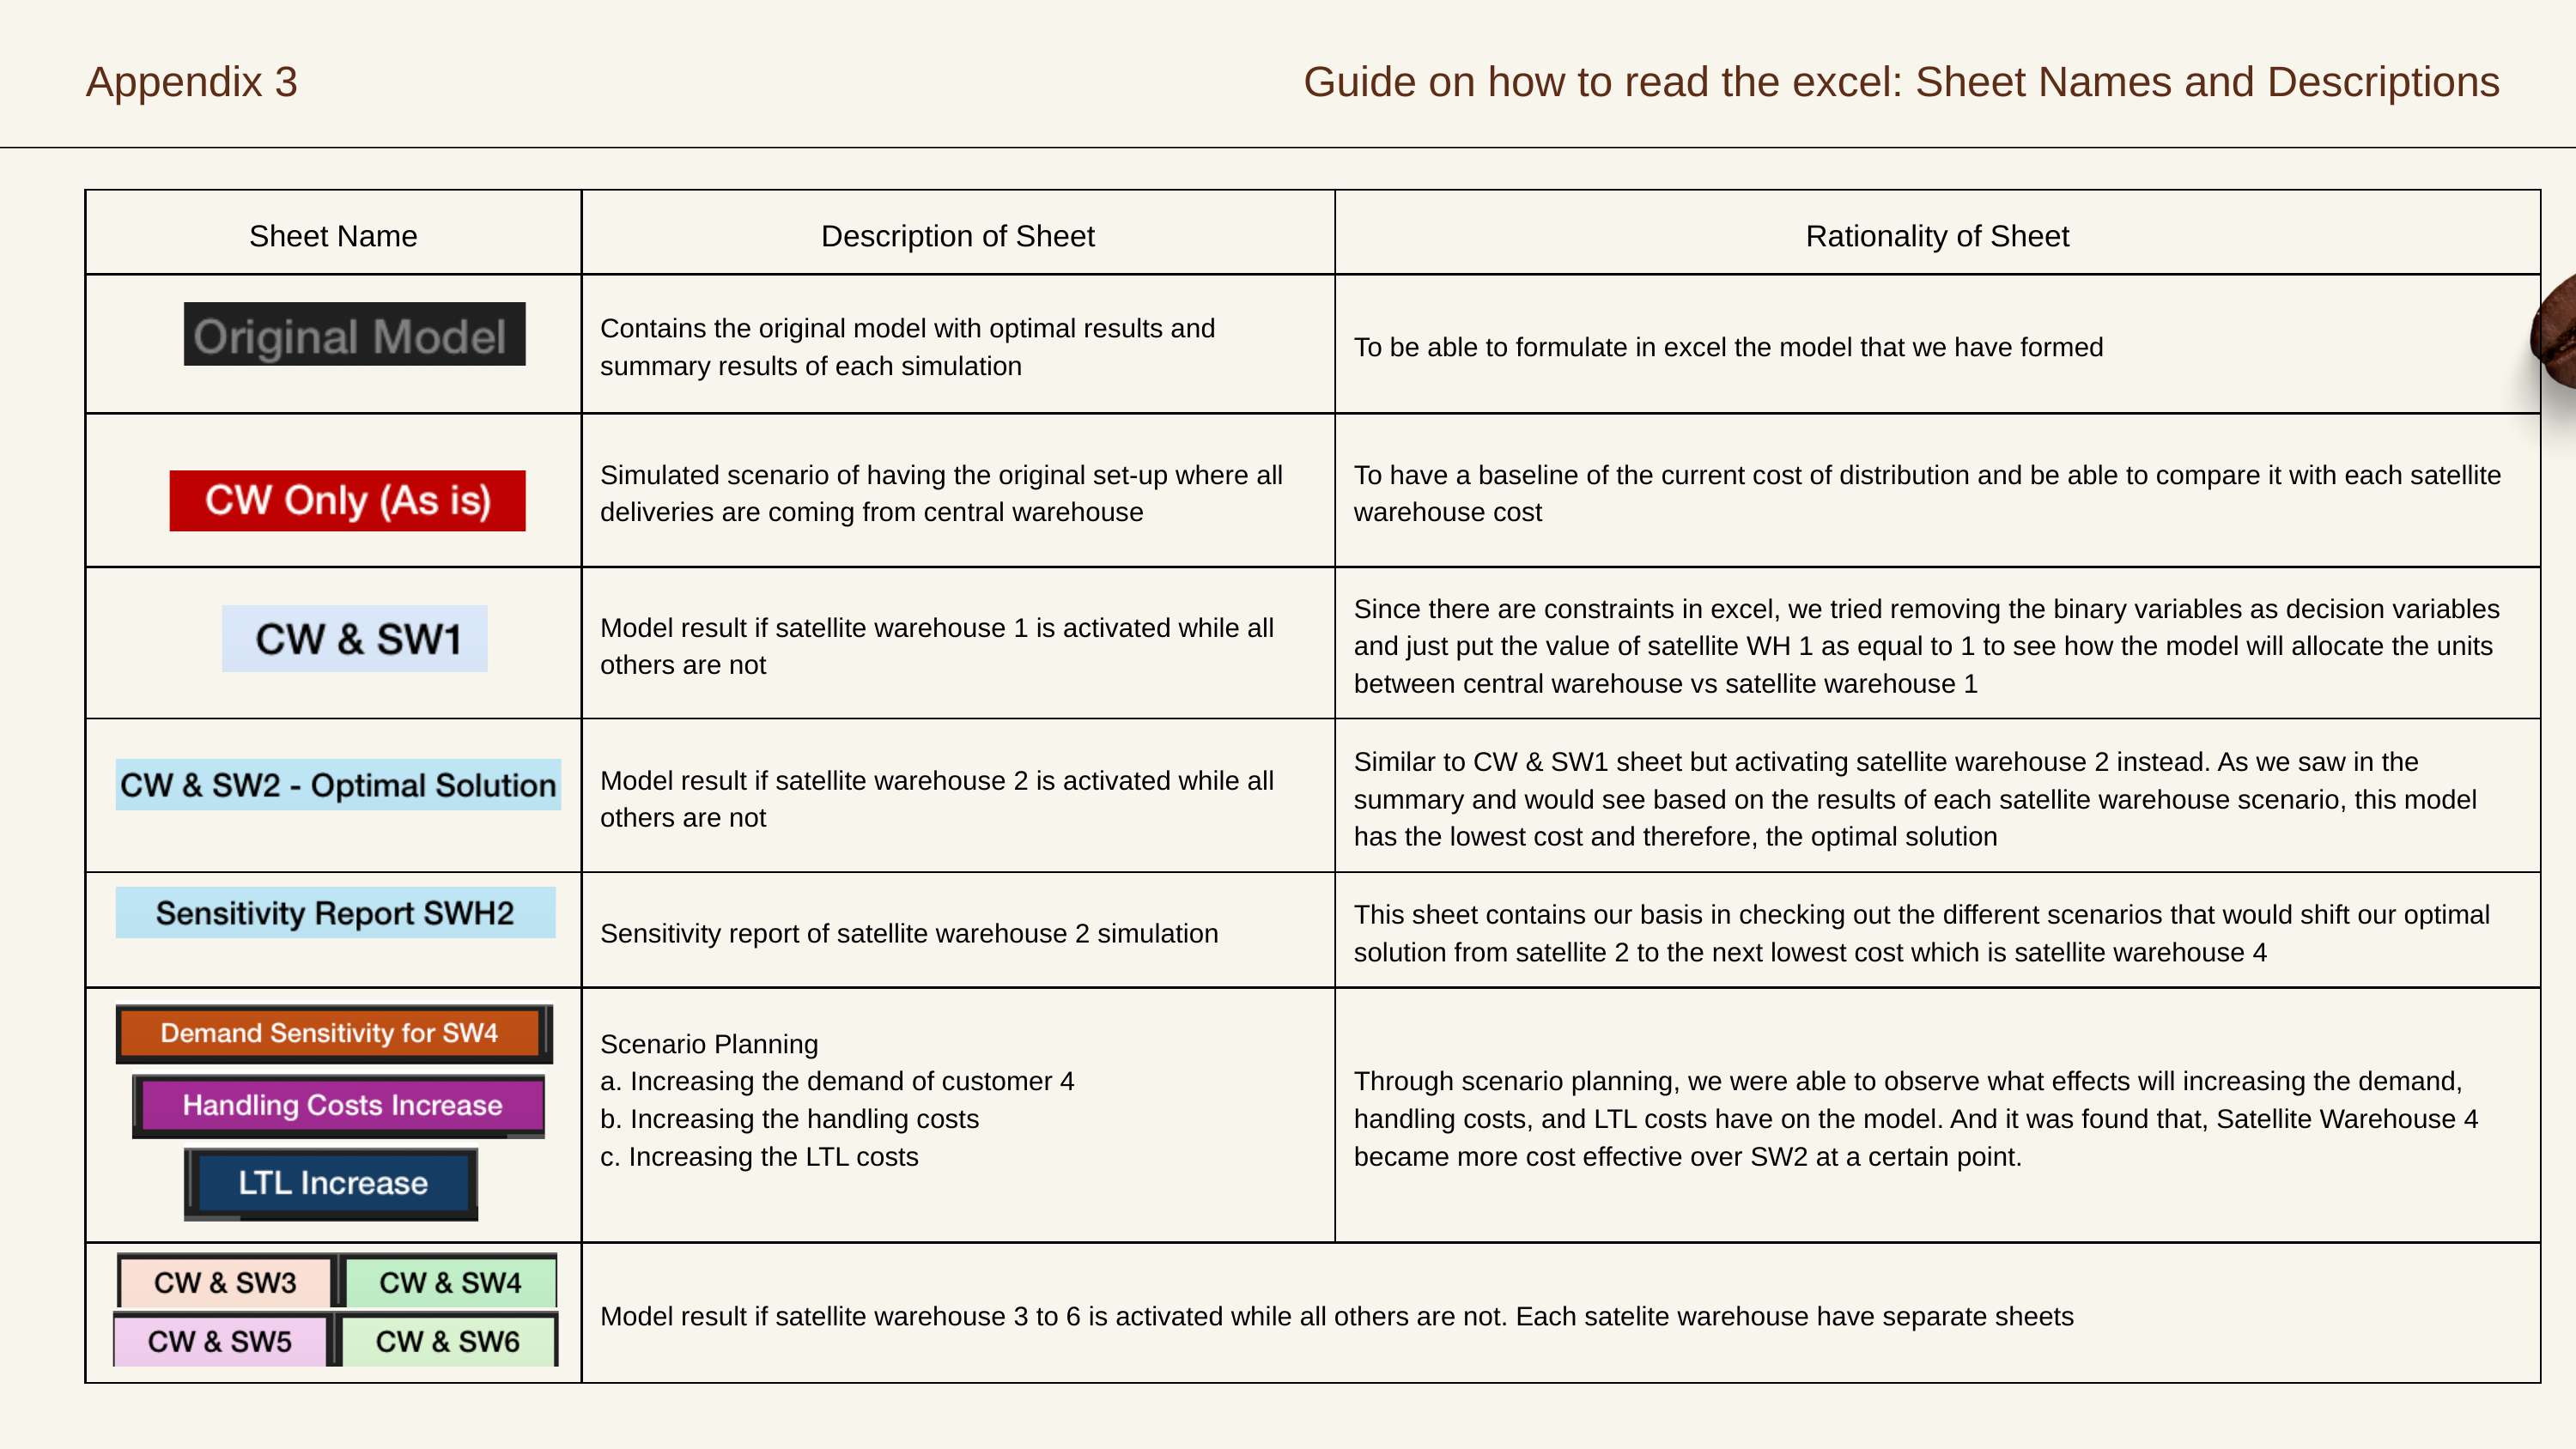

Appendix 3
Guide on how to read the excel: Sheet Names and Descriptions

| Sheet Name | Description of Sheet | Rationality of Sheet |
| --- | --- | --- |
|  | Contains the original model with optimal results and summary results of each simulation | To be able to formulate in excel the model that we have formed |
|  | Simulated scenario of having the original set-up where all deliveries are coming from central warehouse | To have a baseline of the current cost of distribution and be able to compare it with each satellite warehouse cost |
|  | Model result if satellite warehouse 1 is activated while all others are not | Since there are constraints in excel, we tried removing the binary variables as decision variables and just put the value of satellite WH 1 as equal to 1 to see how the model will allocate the units between central warehouse vs satellite warehouse 1 |
|  | Model result if satellite warehouse 2 is activated while all others are not | Similar to CW & SW1 sheet but activating satellite warehouse 2 instead. As we saw in the summary and would see based on the results of each satellite warehouse scenario, this model has the lowest cost and therefore, the optimal solution |
|  | Sensitivity report of satellite warehouse 2 simulation | This sheet contains our basis in checking out the different scenarios that would shift our optimal solution from satellite 2 to the next lowest cost which is satellite warehouse 4 |
|  | Scenario Planning a. Increasing the demand of customer 4 b. Increasing the handling costs c. Increasing the LTL costs | Through scenario planning, we were able to observe what effects will increasing the demand, handling costs, and LTL costs have on the model. And it was found that, Satellite Warehouse 4 became more cost effective over SW2 at a certain point. |
|  | Model result if satellite warehouse 3 to 6 is activated while all others are not. Each satelite warehouse have separate sheets | Model result if satellite warehouse 3 to 6 is activated while all others are not. Each satelite warehouse have separate sheets |